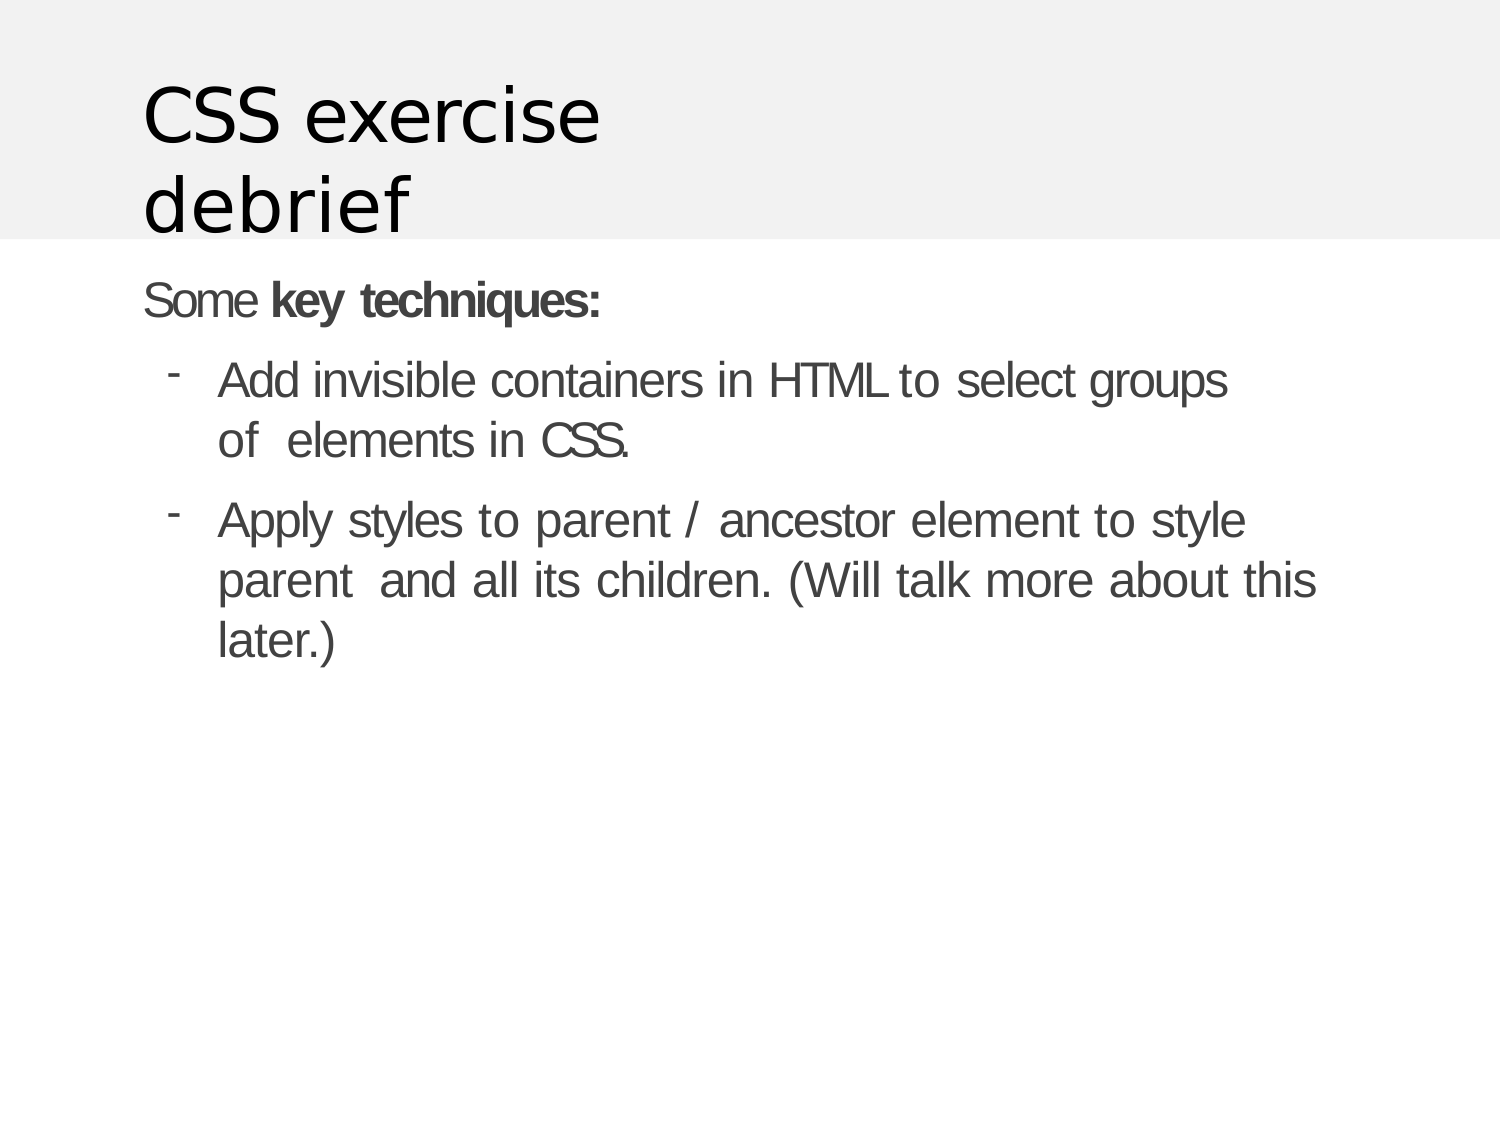

# CSS exercise debrief
Some key techniques:
Add invisible containers in HTML to select groups of  elements in CSS.
Apply styles to parent / ancestor element to style parent  and all its children. (Will talk more about this later.)